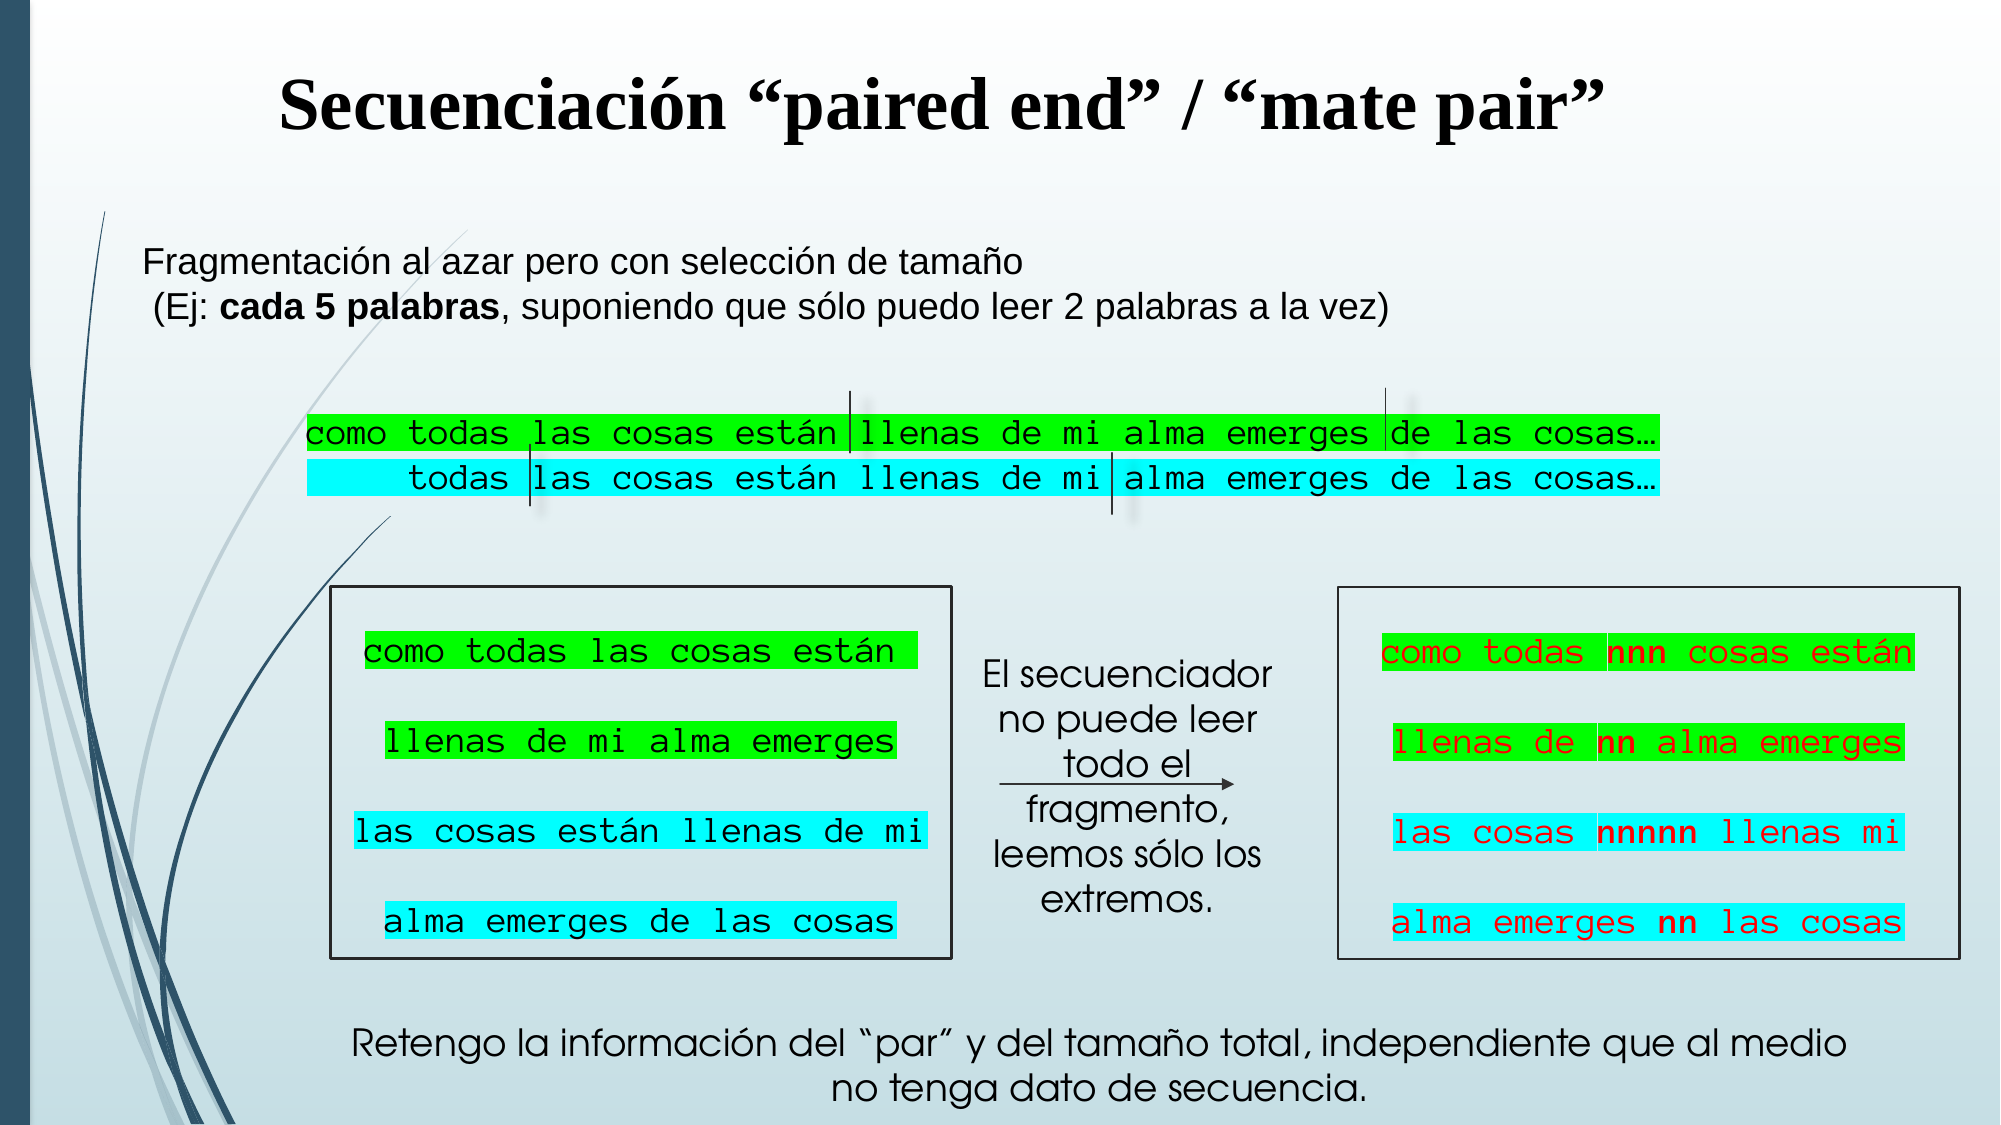

# Secuenciación “paired end” / “mate pair”
Fragmentación al azar pero con selección de tamaño
 (Ej: cada 5 palabras, suponiendo que sólo puedo leer 2 palabras a la vez)
como todas las cosas están llenas de mi alma emerges de las cosas…
     todas las cosas están llenas de mi alma emerges de las cosas…

como todas las cosas están

llenas de mi alma emerges

las cosas están llenas de mi

alma emerges de las cosas
como todas nnn cosas están

llenas de nn alma emerges

las cosas nnnnn llenas mi

alma emerges nn las cosas
El secuenciador no puede leer todo el fragmento, leemos sólo los extremos.
Retengo la información del “par” y del tamaño total, independiente que al medio no tenga dato de secuencia.